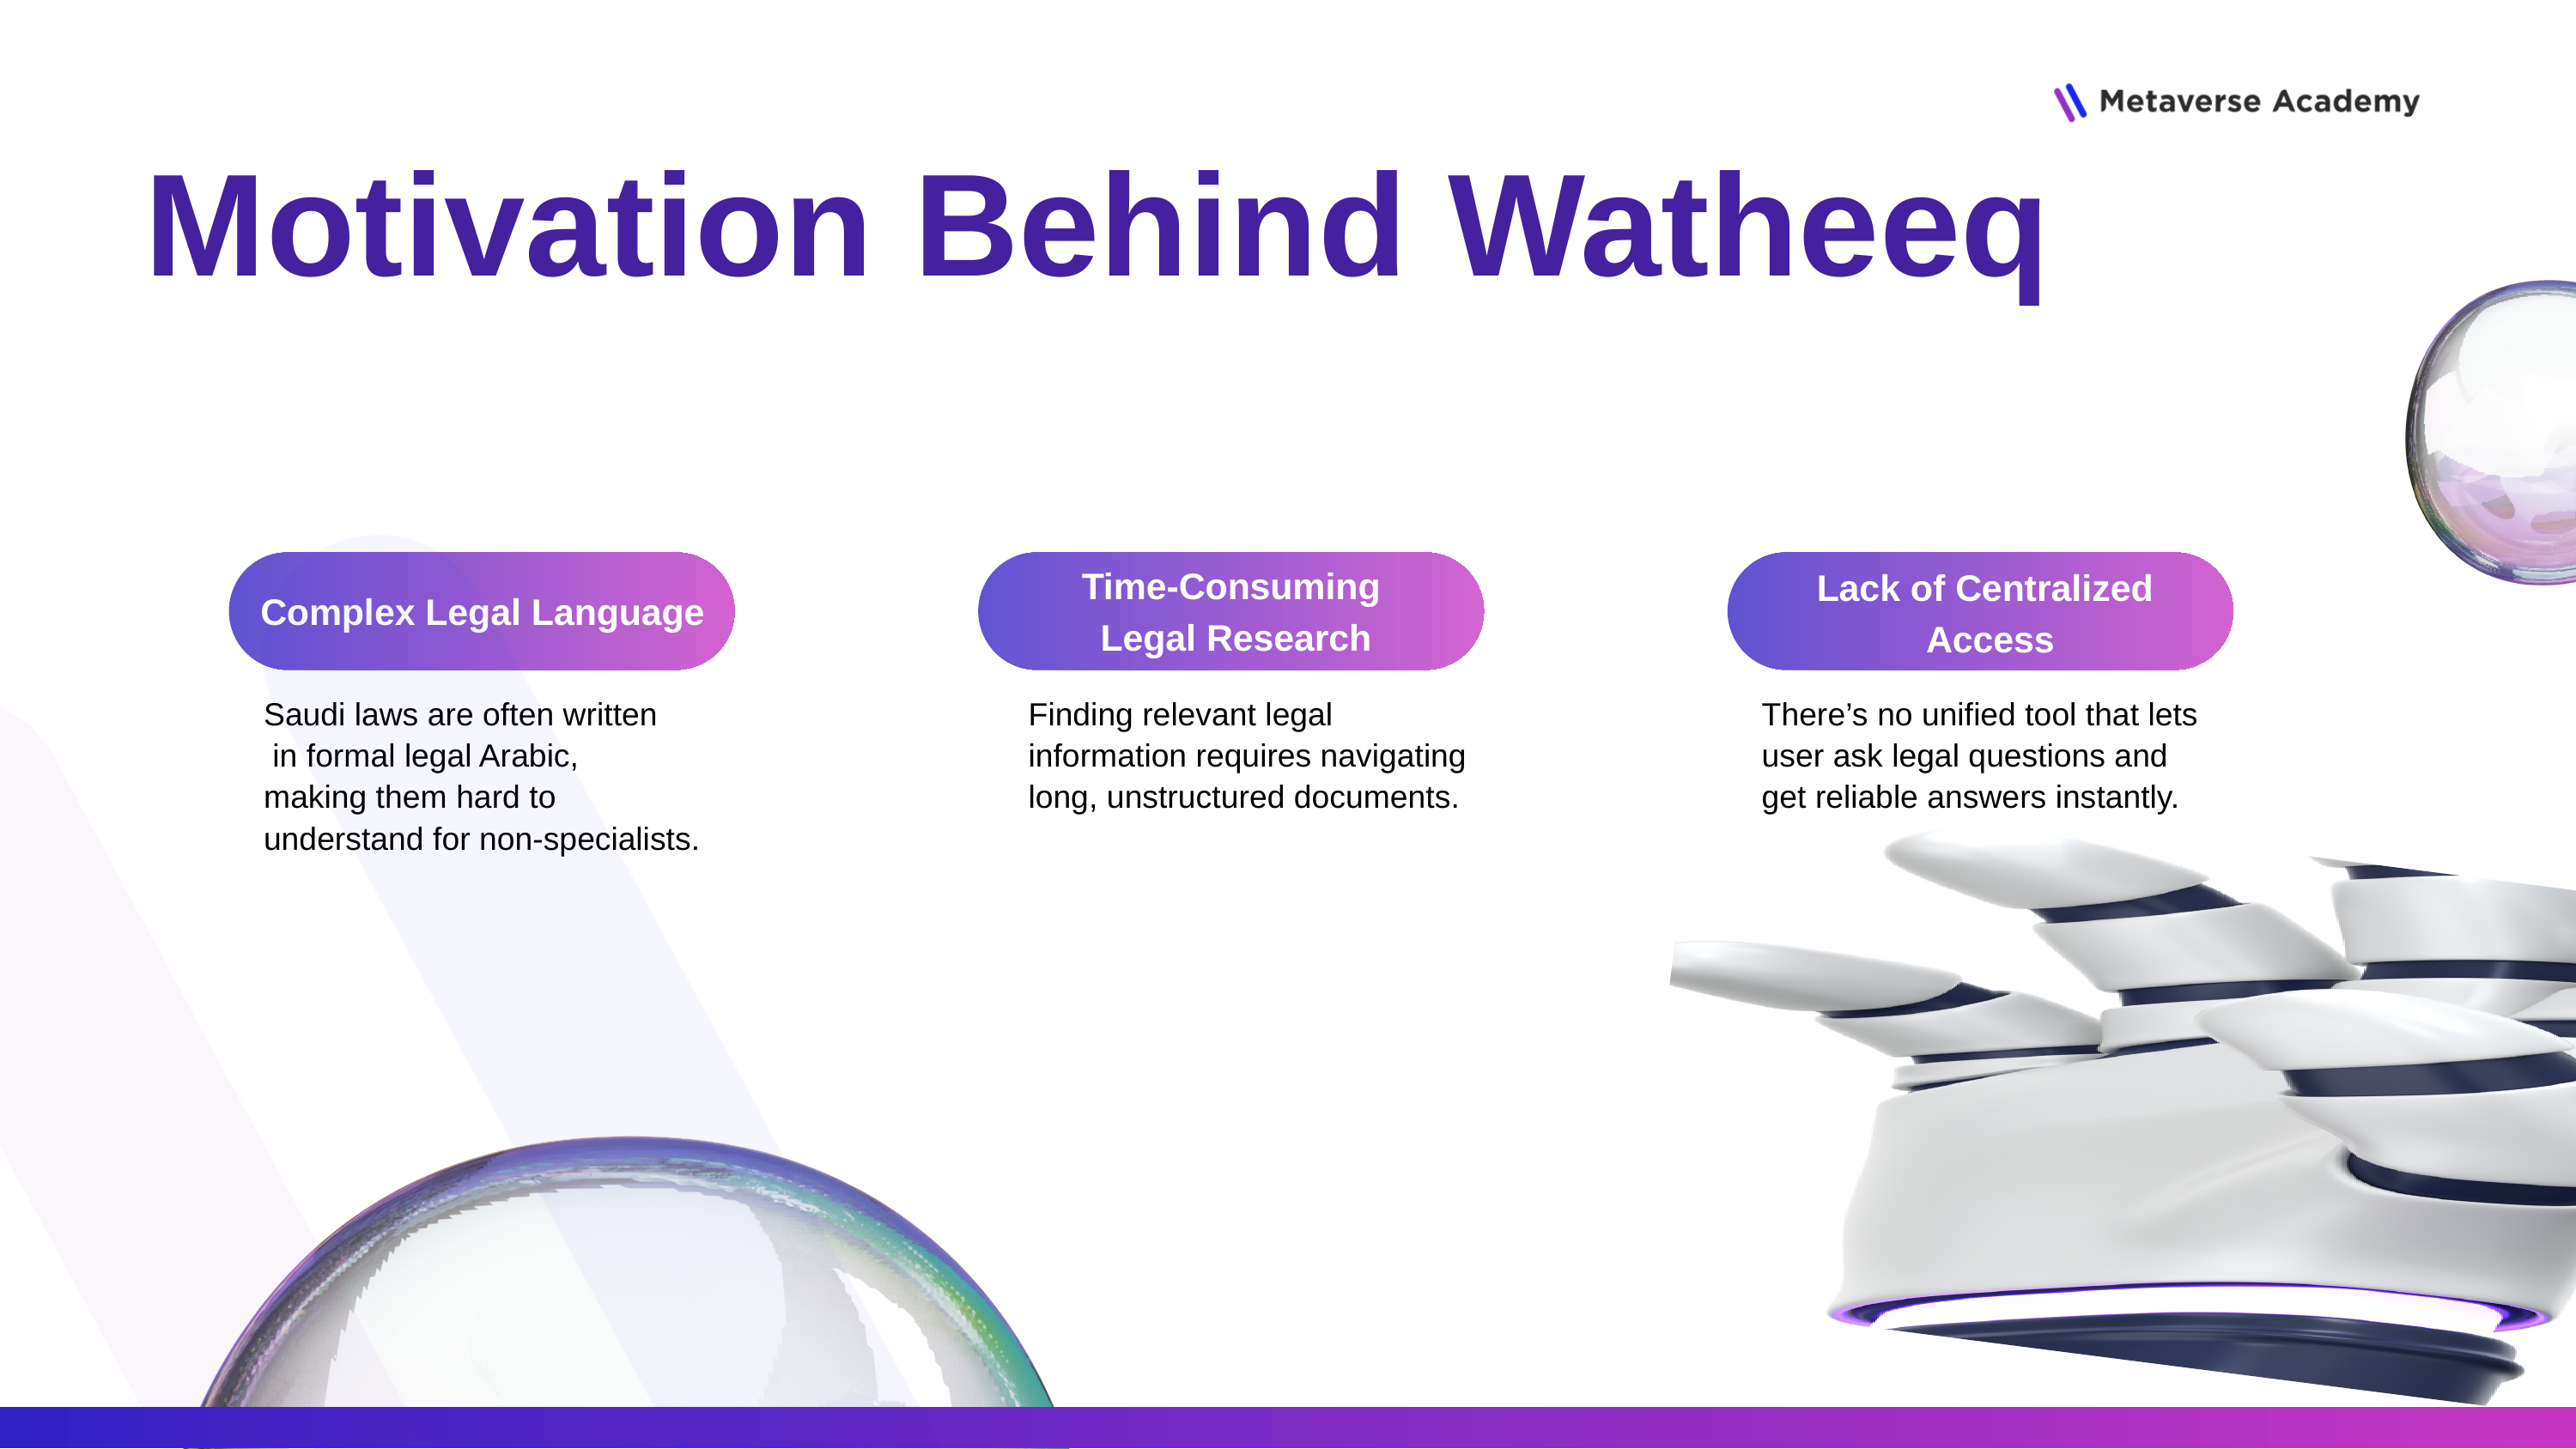

Motivation Behind Watheeq

Time-Consuming
 Legal Research
Lack of Centralized
Access
Complex Legal Language
Saudi laws are often written
 in formal legal Arabic,
making them hard to
understand for non-specialists.
Finding relevant legal
information requires navigating long, unstructured documents.

There’s no unified tool that lets user ask legal questions and get reliable answers instantly.